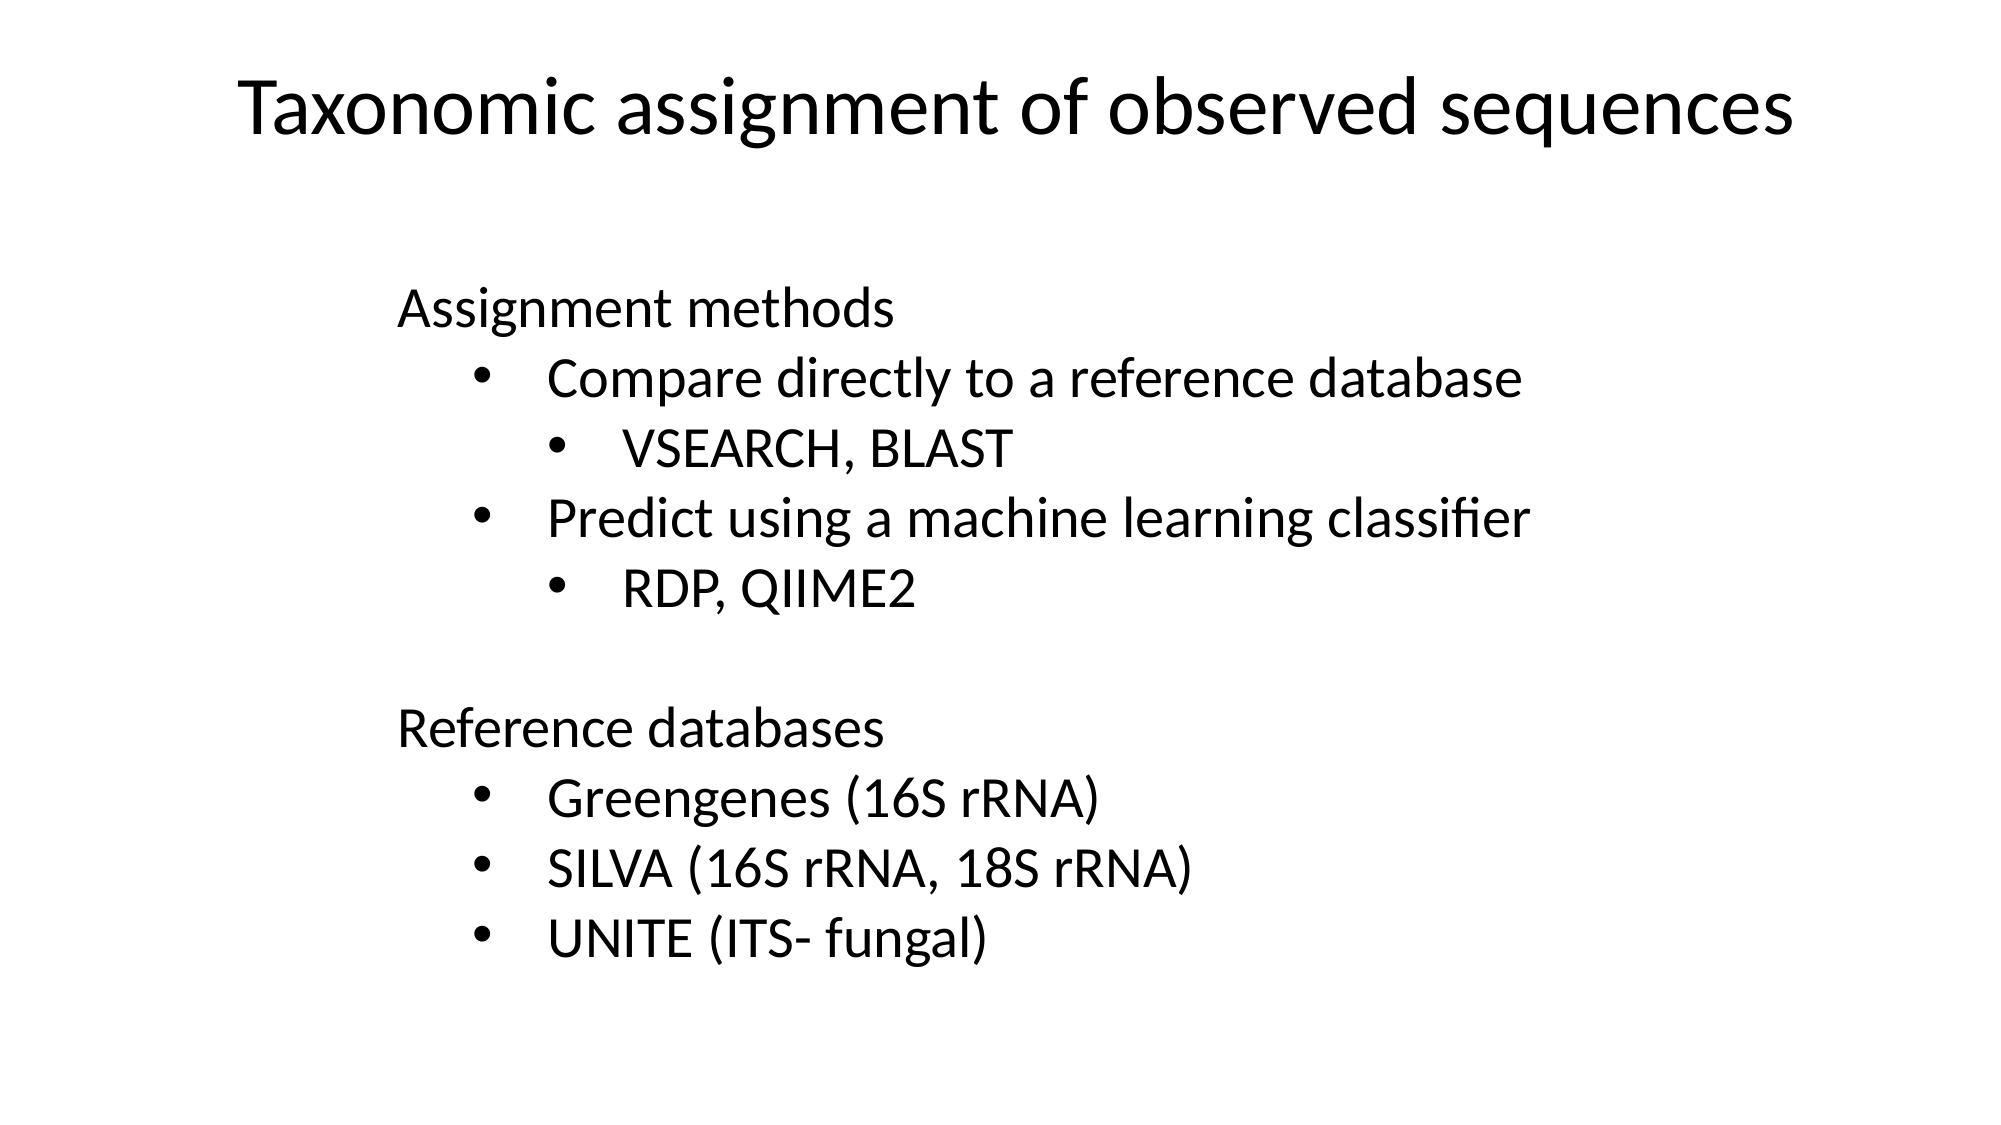

Taxonomic assignment of observed sequences
Assignment methods
Compare directly to a reference database
VSEARCH, BLAST
Predict using a machine learning classifier
RDP, QIIME2

Reference databases
Greengenes (16S rRNA)
SILVA (16S rRNA, 18S rRNA)
UNITE (ITS- fungal)